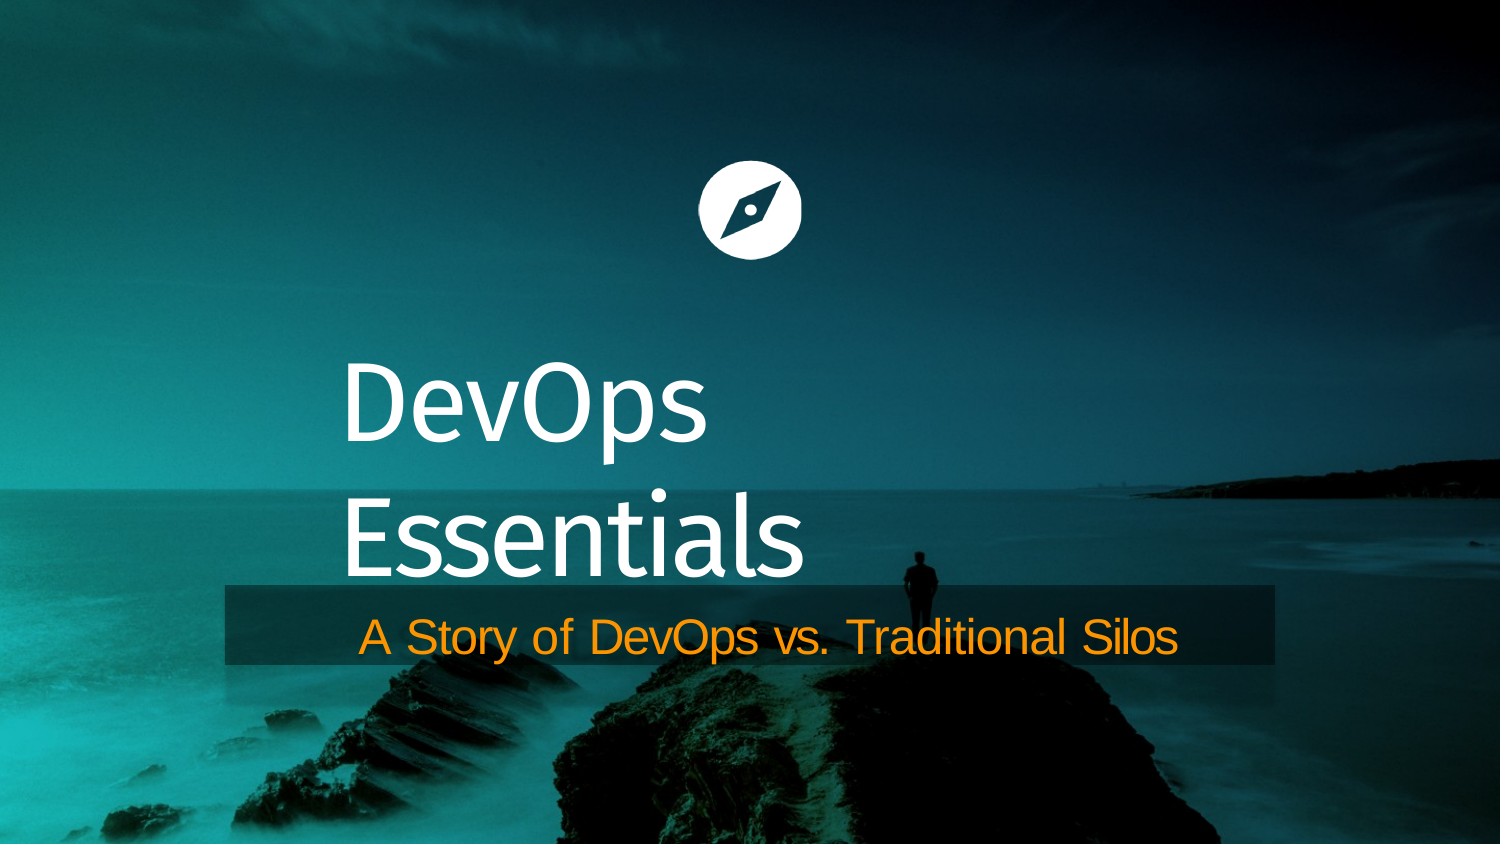

# DevOps Essentials

A Story of DevOps vs. Traditional Silos

DevOps Essentials